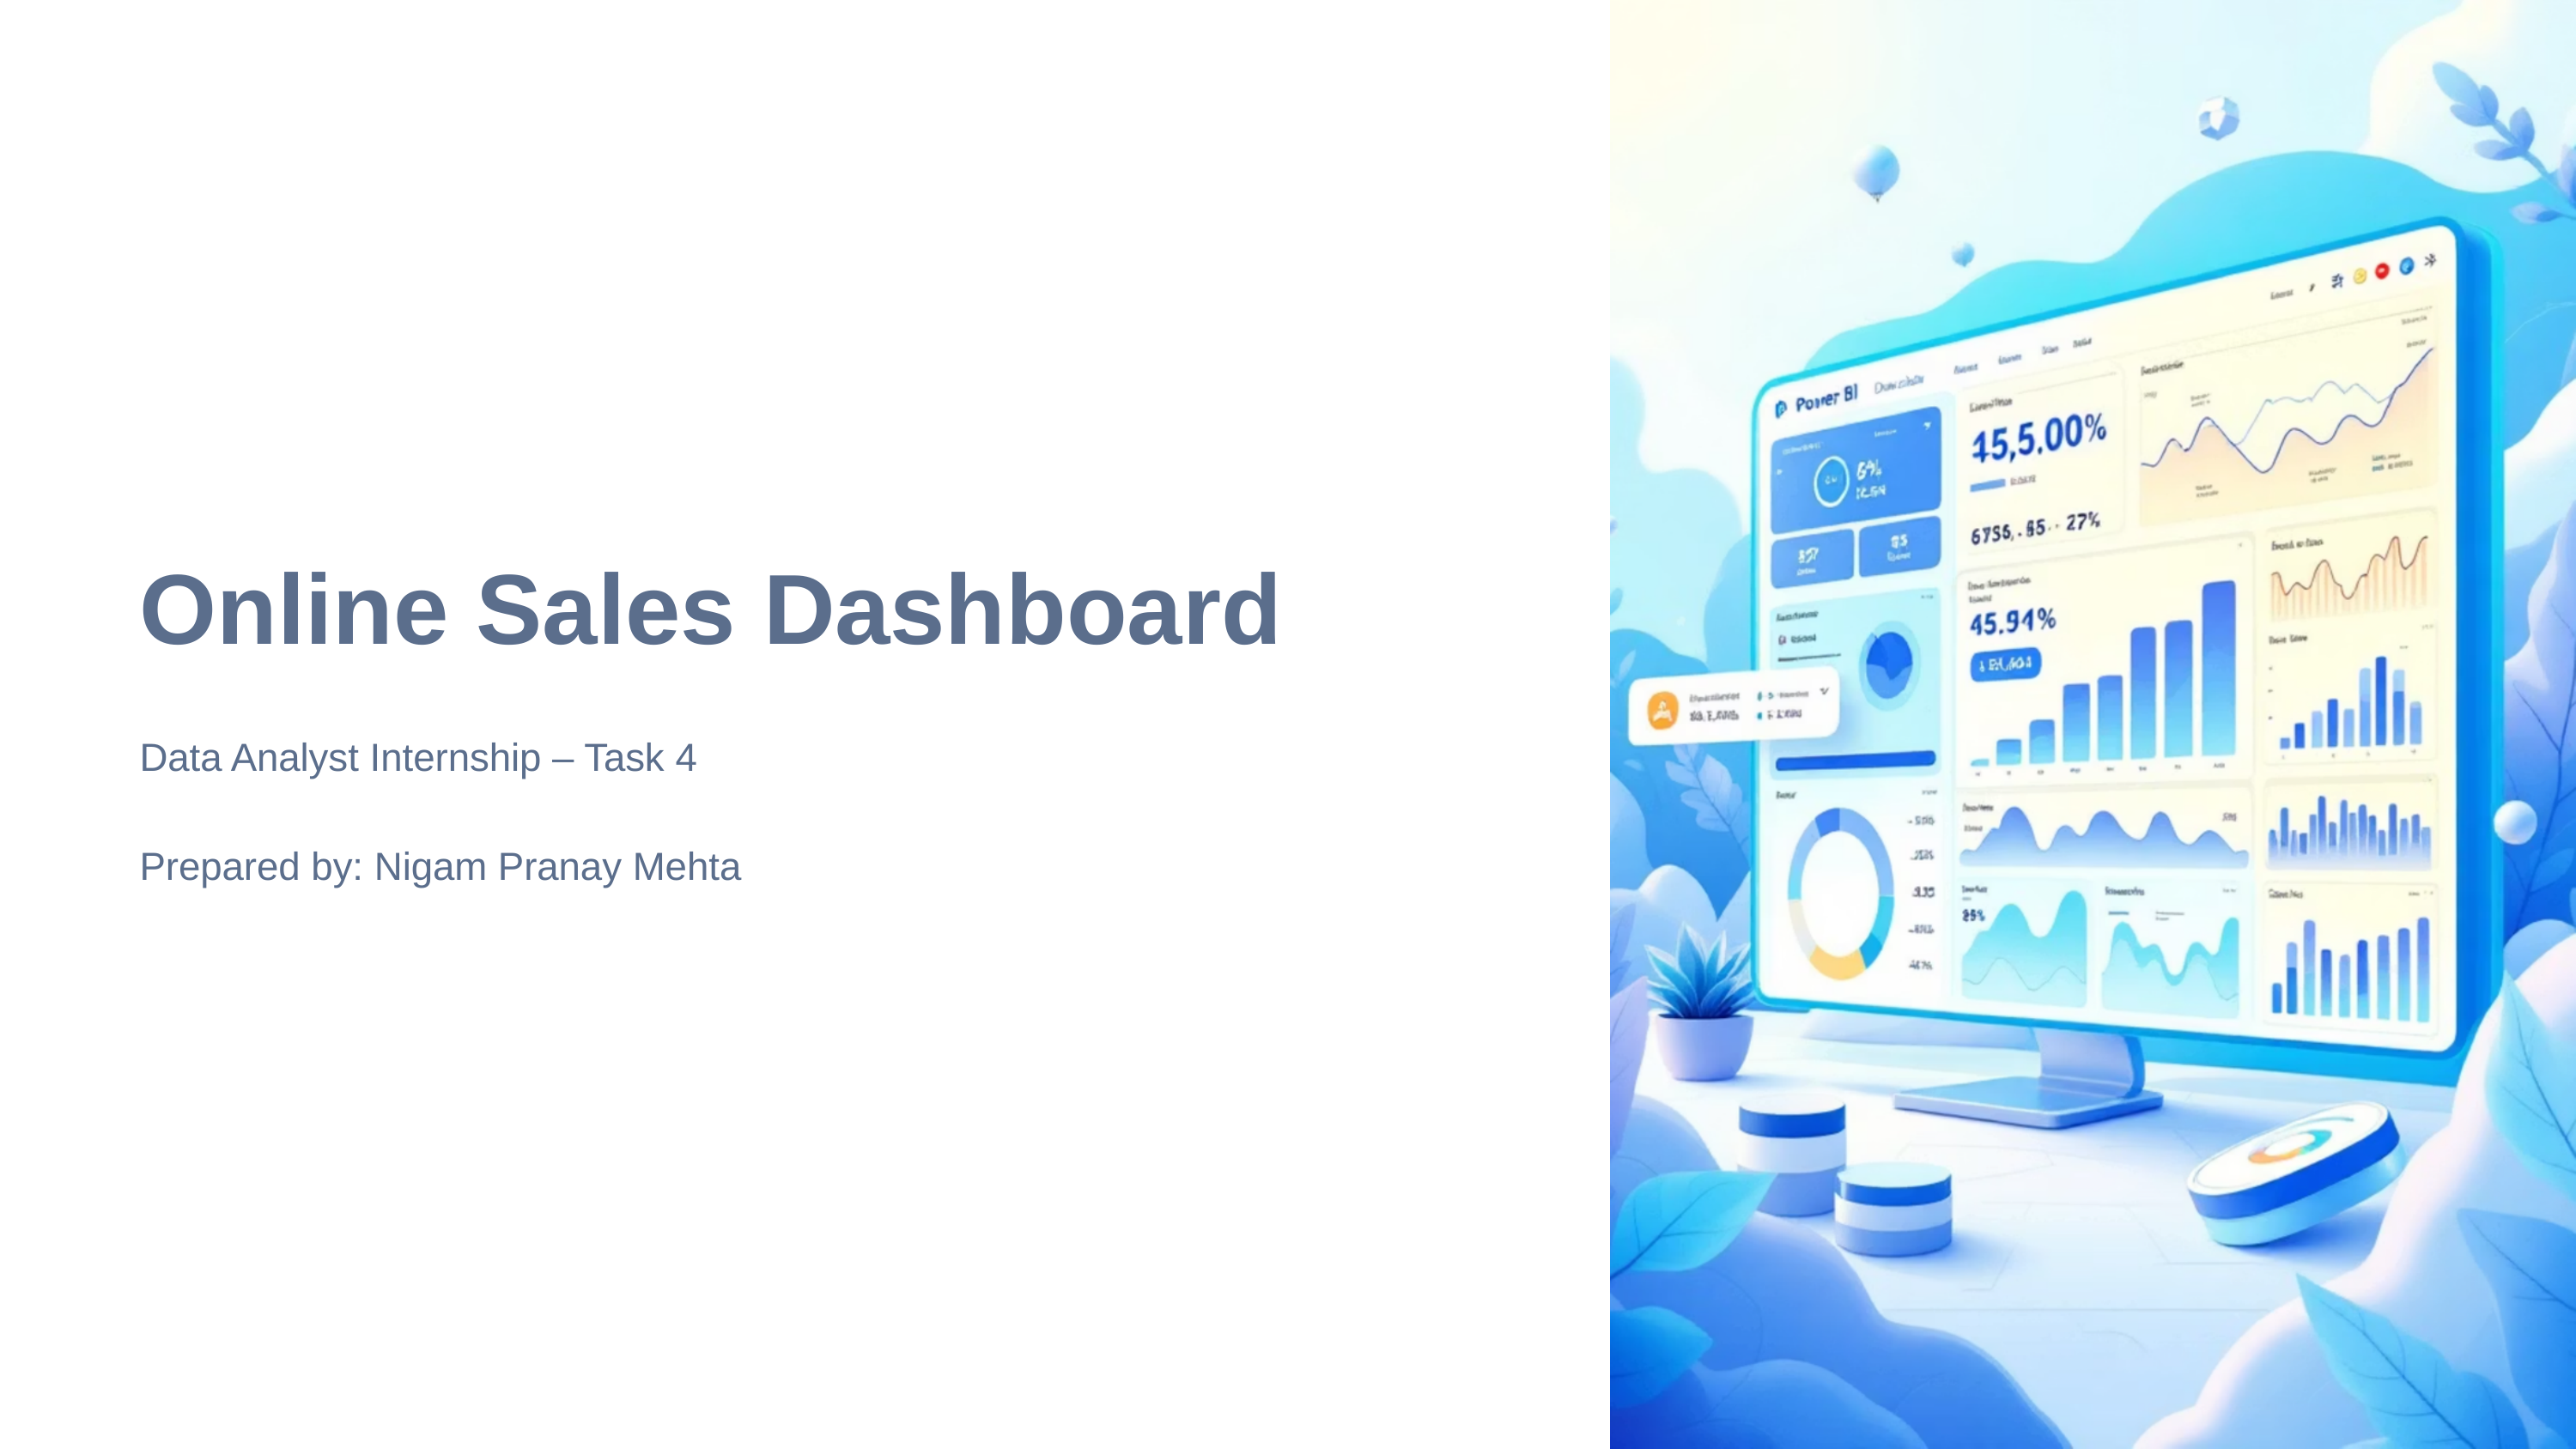

Online Sales Dashboard
Data Analyst Internship – Task 4

Prepared by: Nigam Pranay Mehta